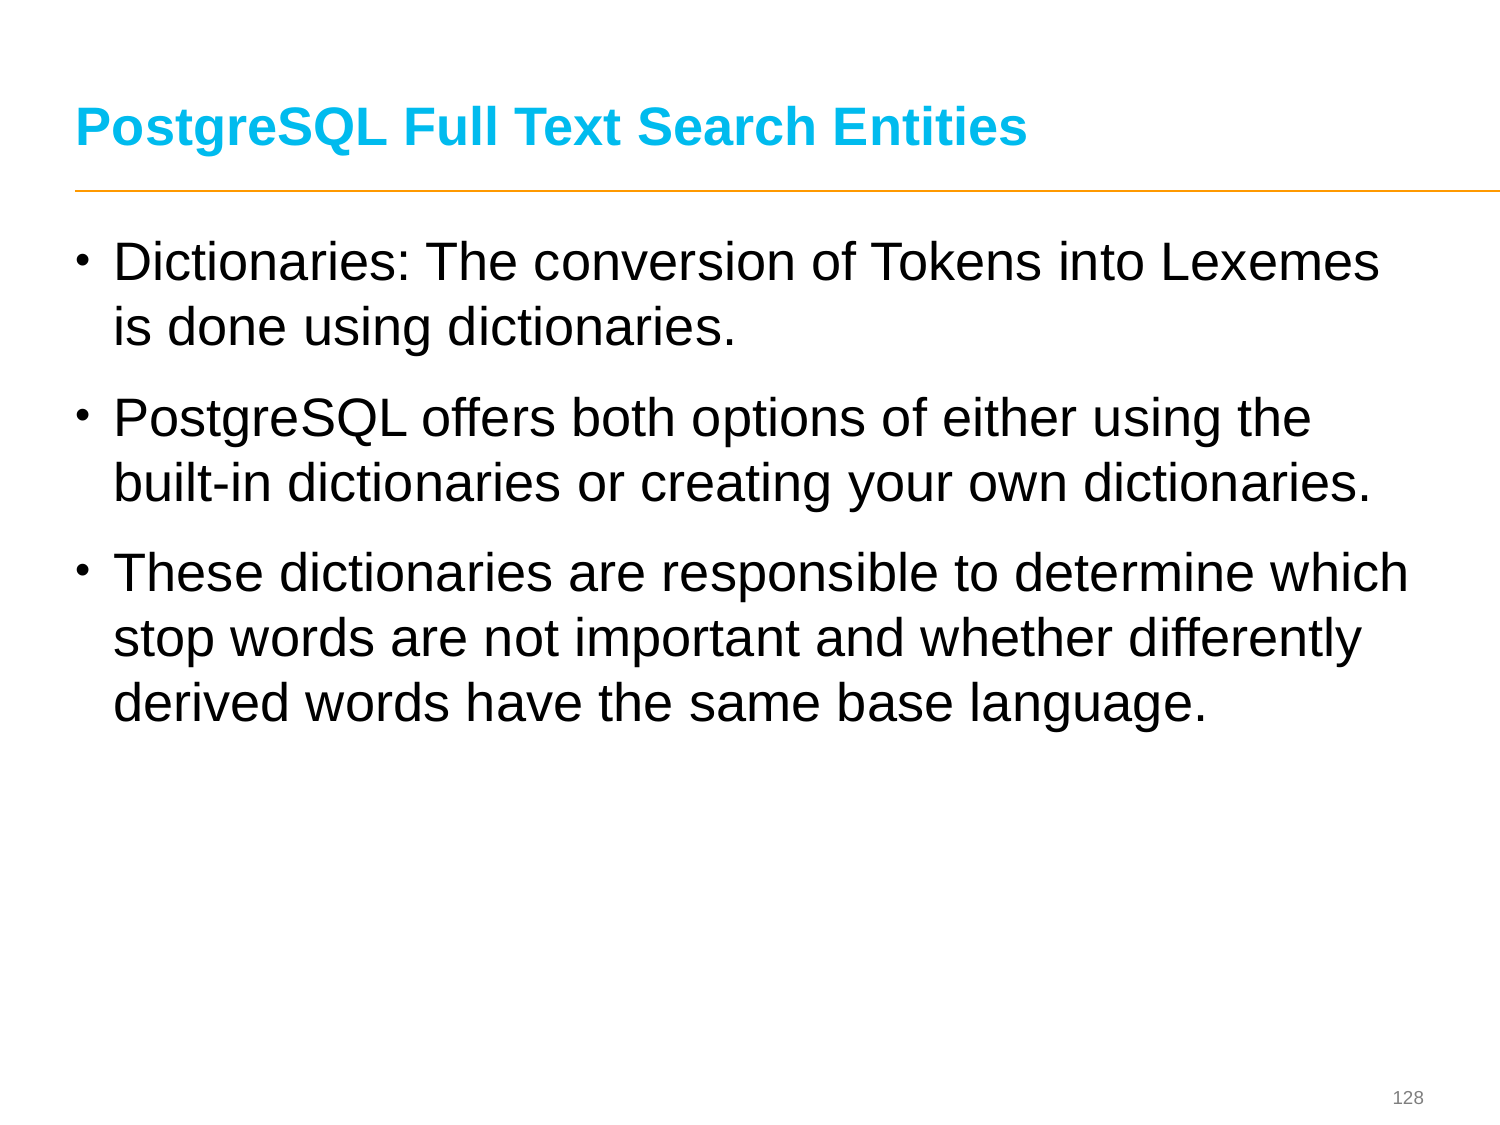

# PostgreSQL Full Text Search Entities
Dictionaries: The conversion of Tokens into Lexemes is done using dictionaries.
PostgreSQL offers both options of either using the built-in dictionaries or creating your own dictionaries.
These dictionaries are responsible to determine which stop words are not important and whether differently derived words have the same base language.